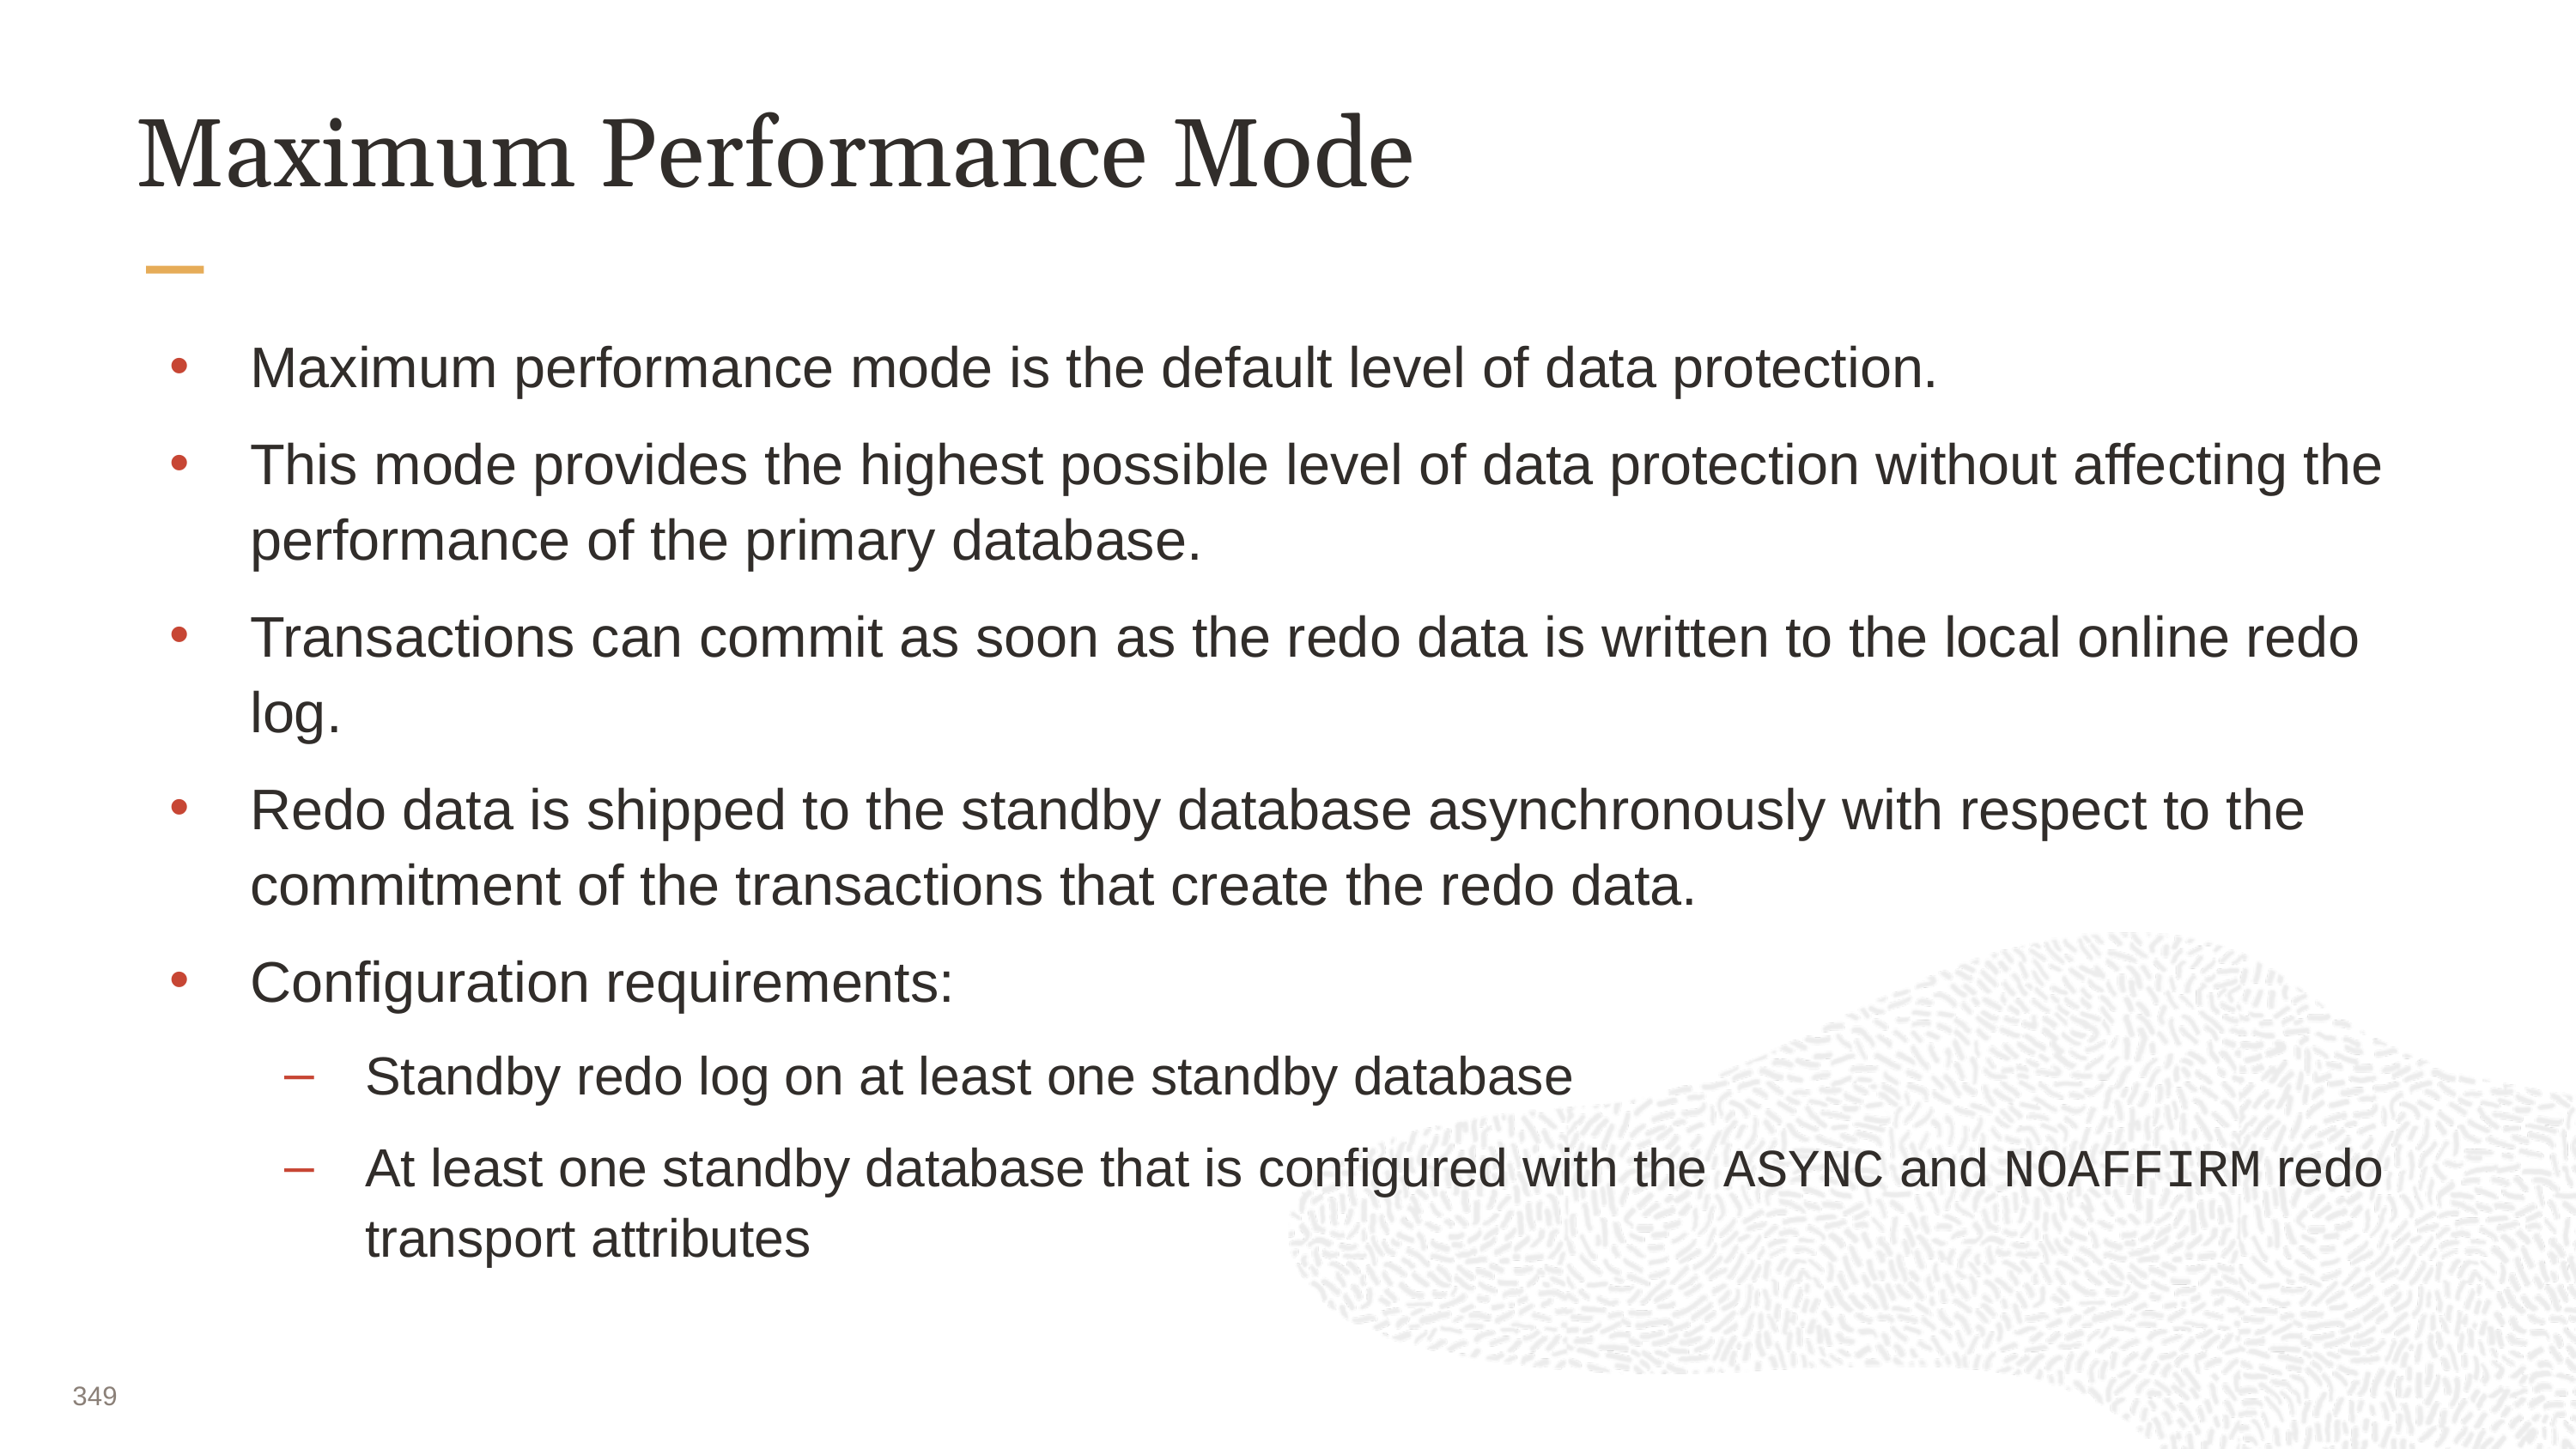

# Maximum Performance Mode
Maximum performance mode is the default level of data protection.
This mode provides the highest possible level of data protection without affecting the performance of the primary database.
Transactions can commit as soon as the redo data is written to the local online redo log.
Redo data is shipped to the standby database asynchronously with respect to the commitment of the transactions that create the redo data.
Configuration requirements:
Standby redo log on at least one standby database
At least one standby database that is configured with the ASYNC and NOAFFIRM redo transport attributes